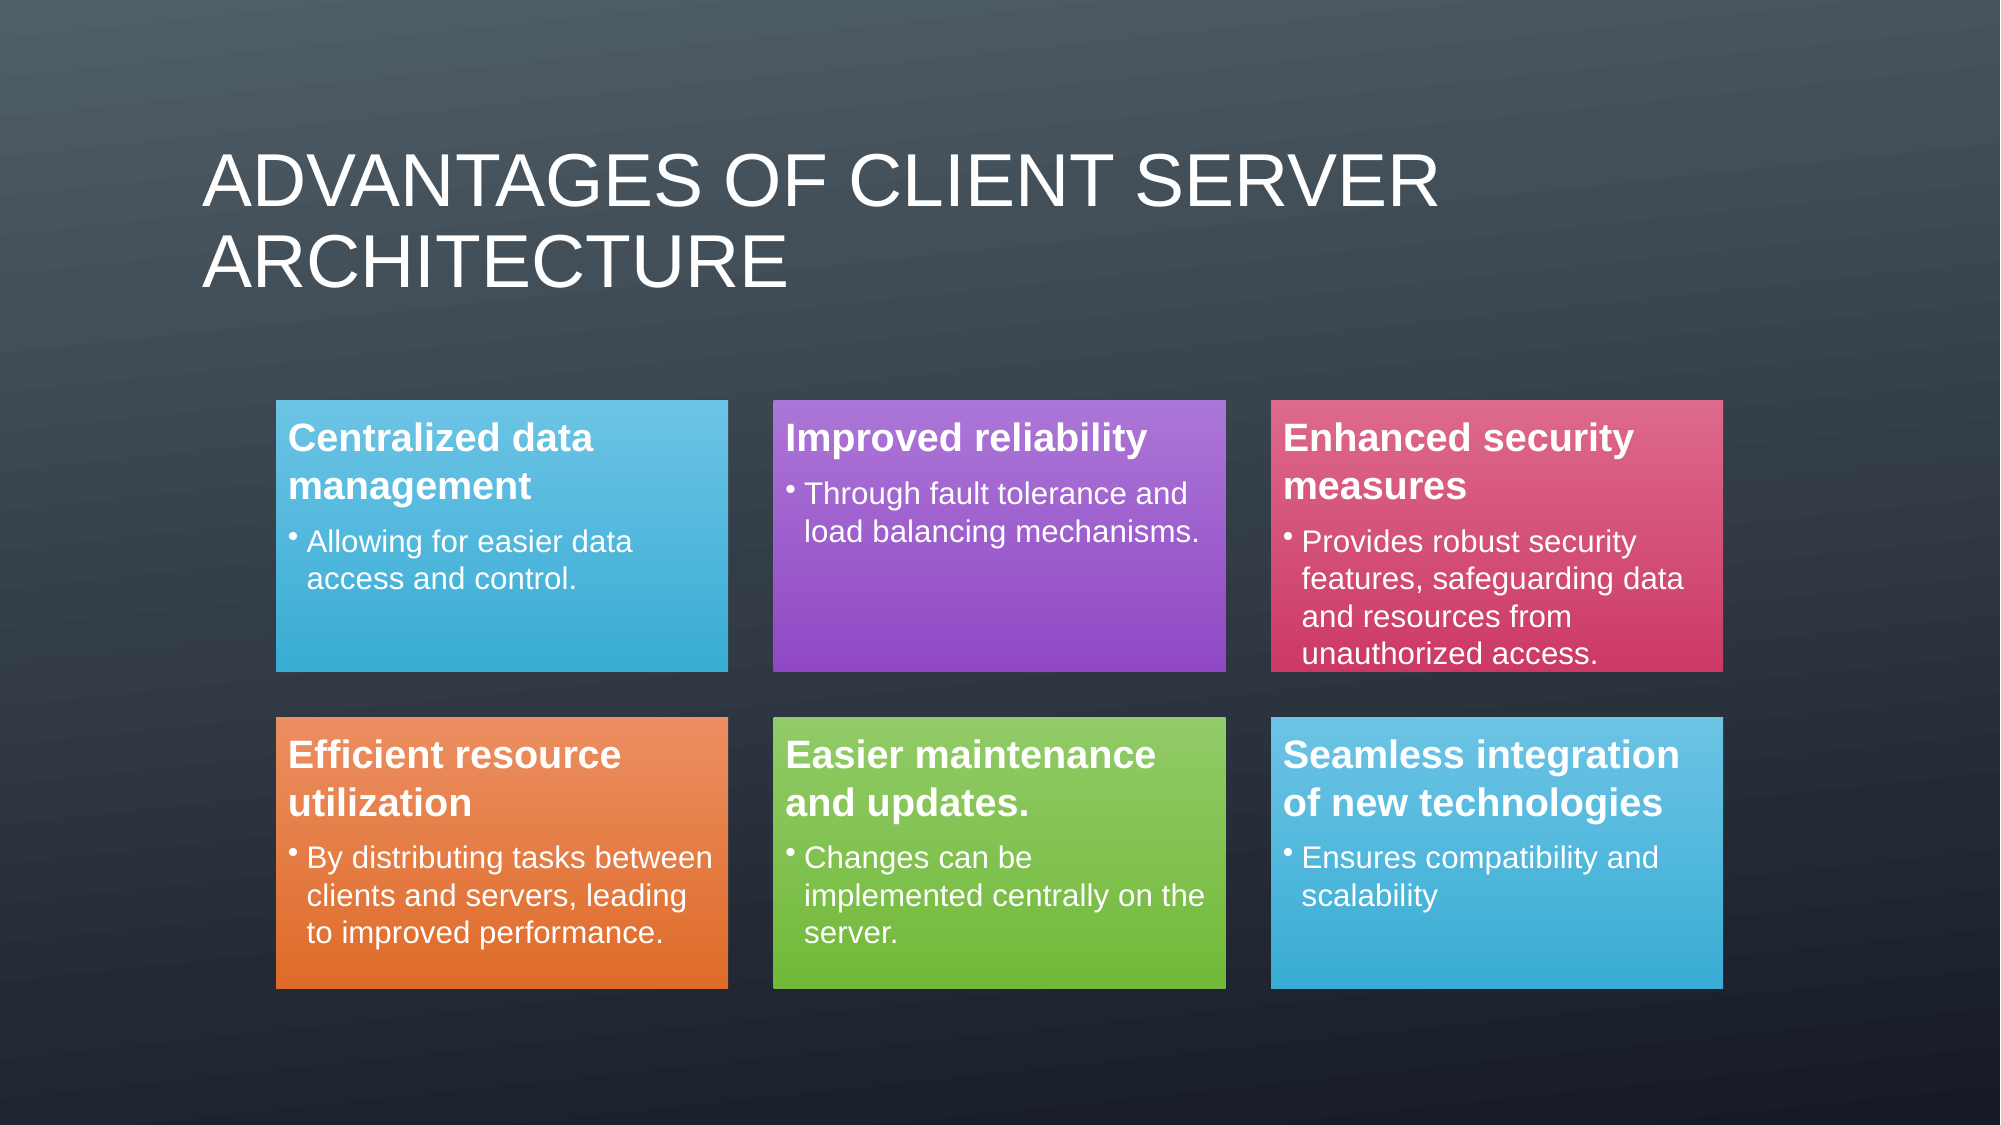

# Advantages of client server architecture
Centralized data management
Allowing for easier data access and control.
Improved reliability
Through fault tolerance and load balancing mechanisms.
Enhanced security measures
Provides robust security features, safeguarding data and resources from unauthorized access.
Efficient resource utilization
By distributing tasks between clients and servers, leading to improved performance.
Easier maintenance and updates.
Changes can be implemented centrally on the server.
Seamless integration of new technologies
Ensures compatibility and scalability